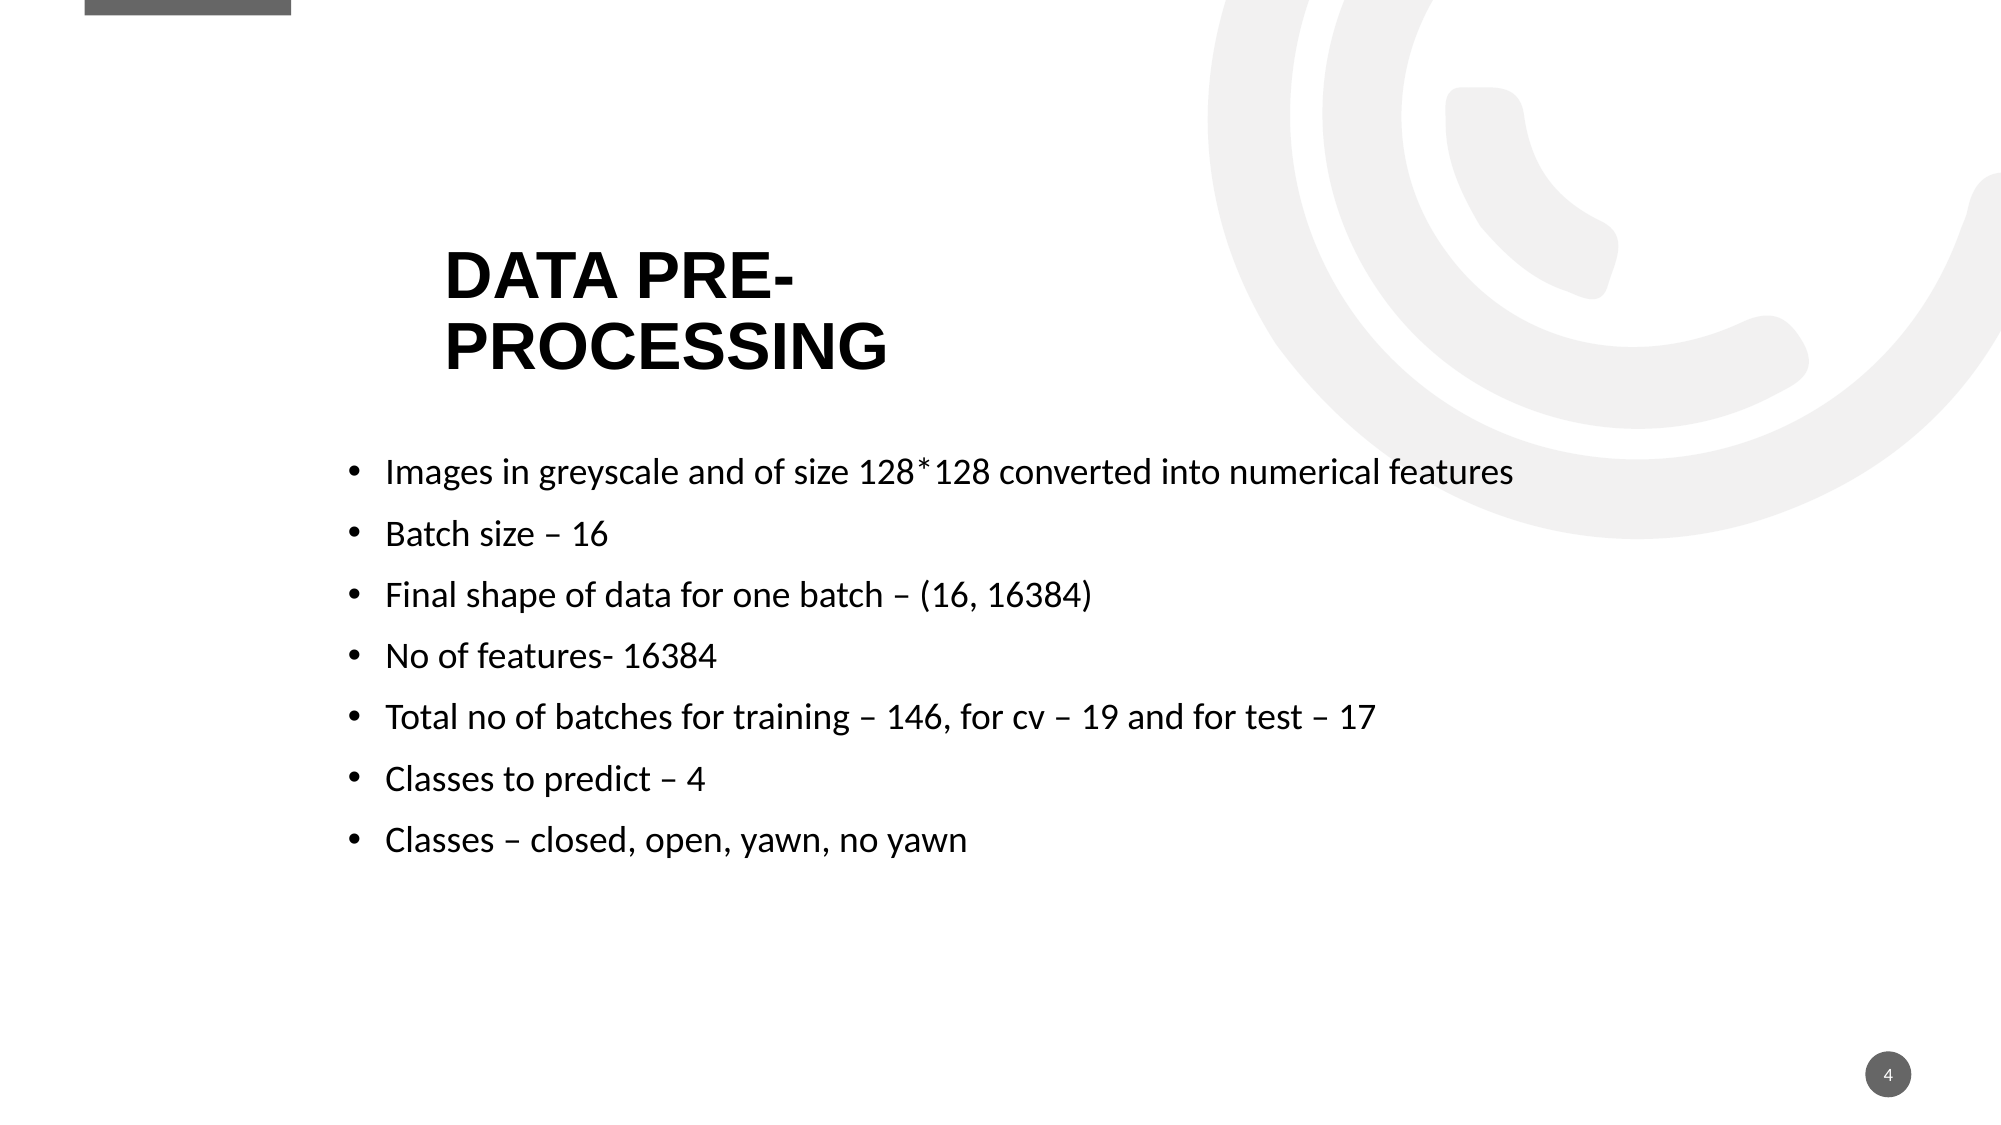

# DATA PRE-PROCESSING
Images in greyscale and of size 128*128 converted into numerical features
Batch size – 16
Final shape of data for one batch – (16, 16384)
No of features- 16384
Total no of batches for training – 146, for cv – 19 and for test – 17
Classes to predict – 4
Classes – closed, open, yawn, no yawn

4